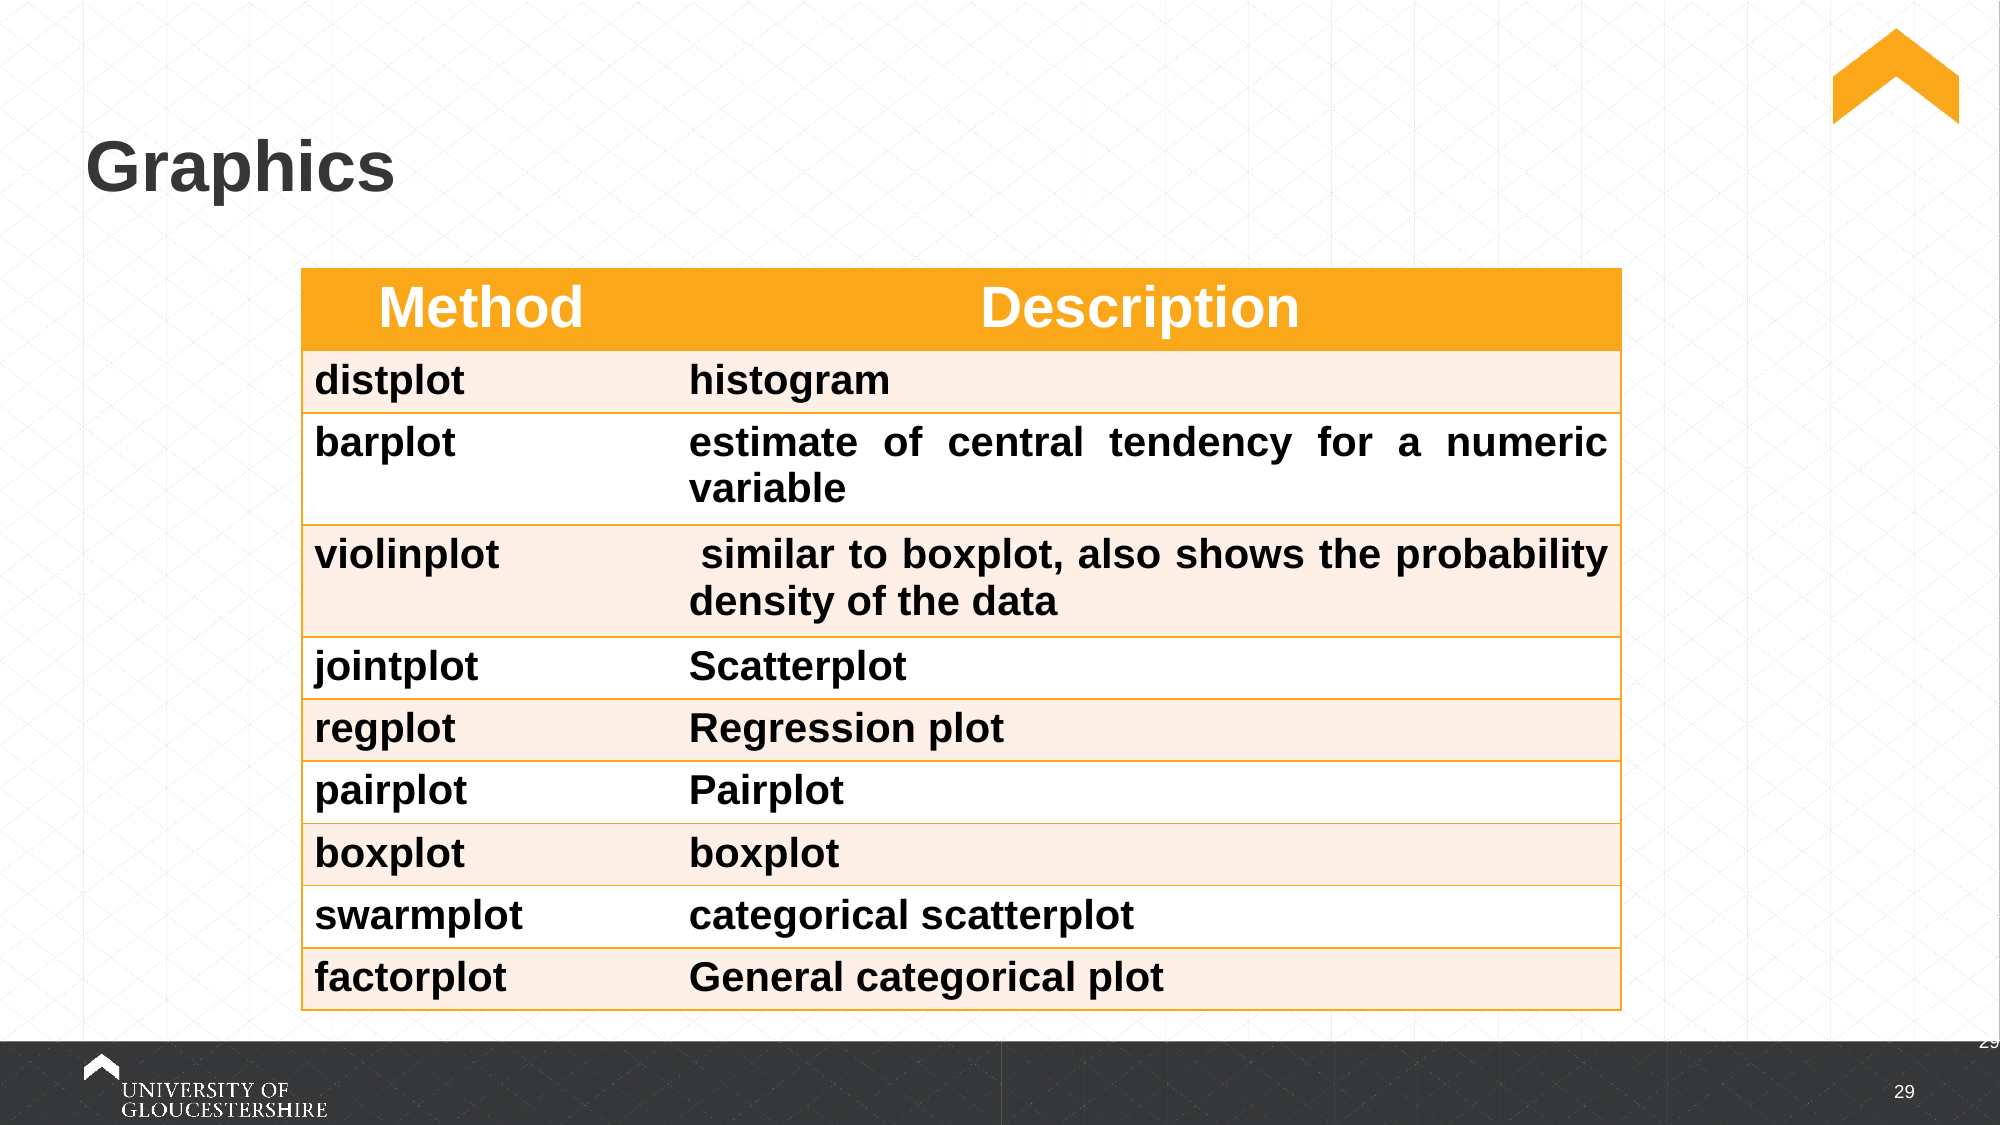

# Graphics
| Method | Description |
| --- | --- |
| distplot | histogram |
| barplot | estimate of central tendency for a numeric variable |
| violinplot | similar to boxplot, also shows the probability density of the data |
| jointplot | Scatterplot |
| regplot | Regression plot |
| pairplot | Pairplot |
| boxplot | boxplot |
| swarmplot | categorical scatterplot |
| factorplot | General categorical plot |

29